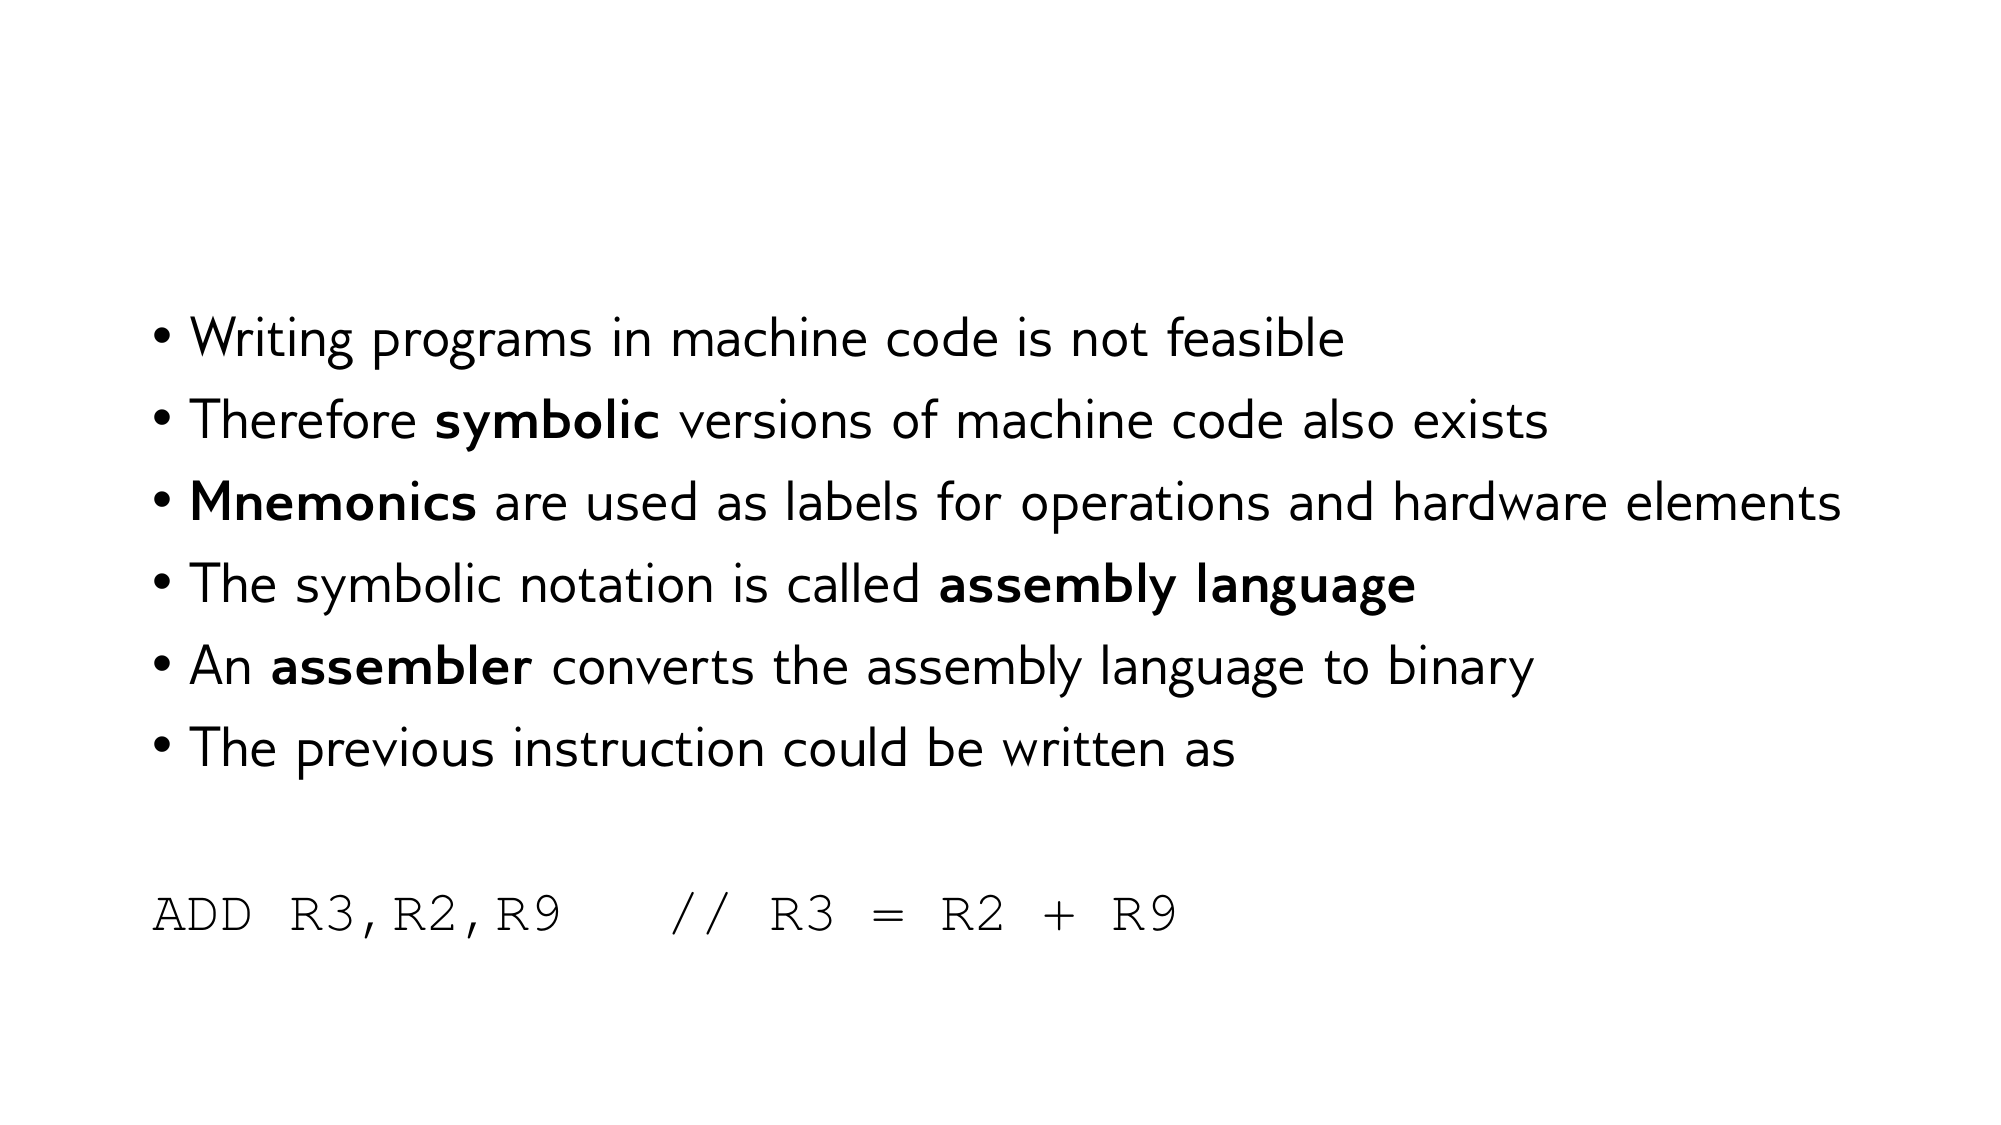

Writing programs in machine code is not feasible
Therefore symbolic versions of machine code also exists
Mnemonics are used as labels for operations and hardware elements
The symbolic notation is called assembly language
An assembler converts the assembly language to binary
The previous instruction could be written as

ADD R3,R2,R9   // R3 = R2 + R9